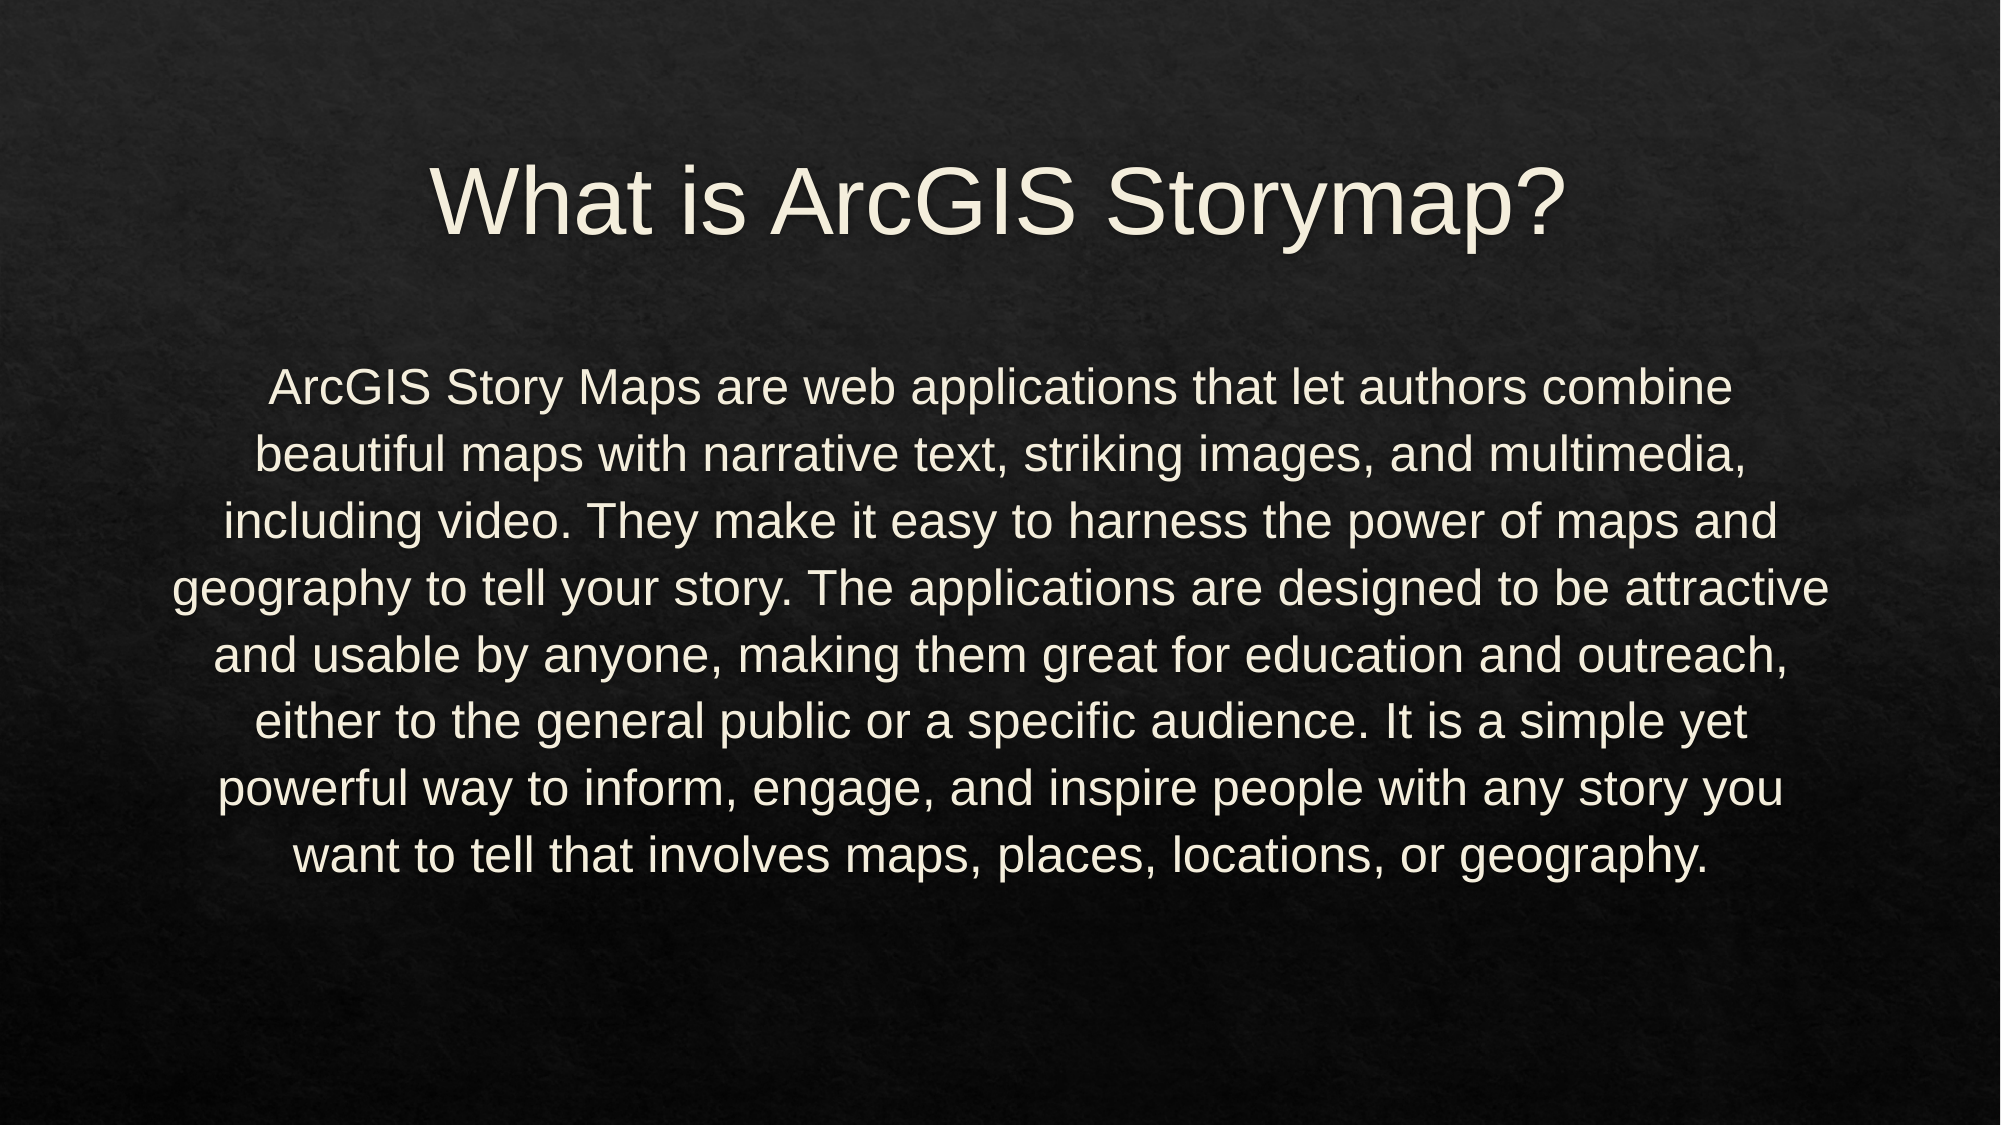

# What is ArcGIS Storymap?
ArcGIS Story Maps are web applications that let authors combine beautiful maps with narrative text, striking images, and multimedia, including video. They make it easy to harness the power of maps and geography to tell your story. The applications are designed to be attractive and usable by anyone, making them great for education and outreach, either to the general public or a specific audience. It is a simple yet powerful way to inform, engage, and inspire people with any story you want to tell that involves maps, places, locations, or geography.